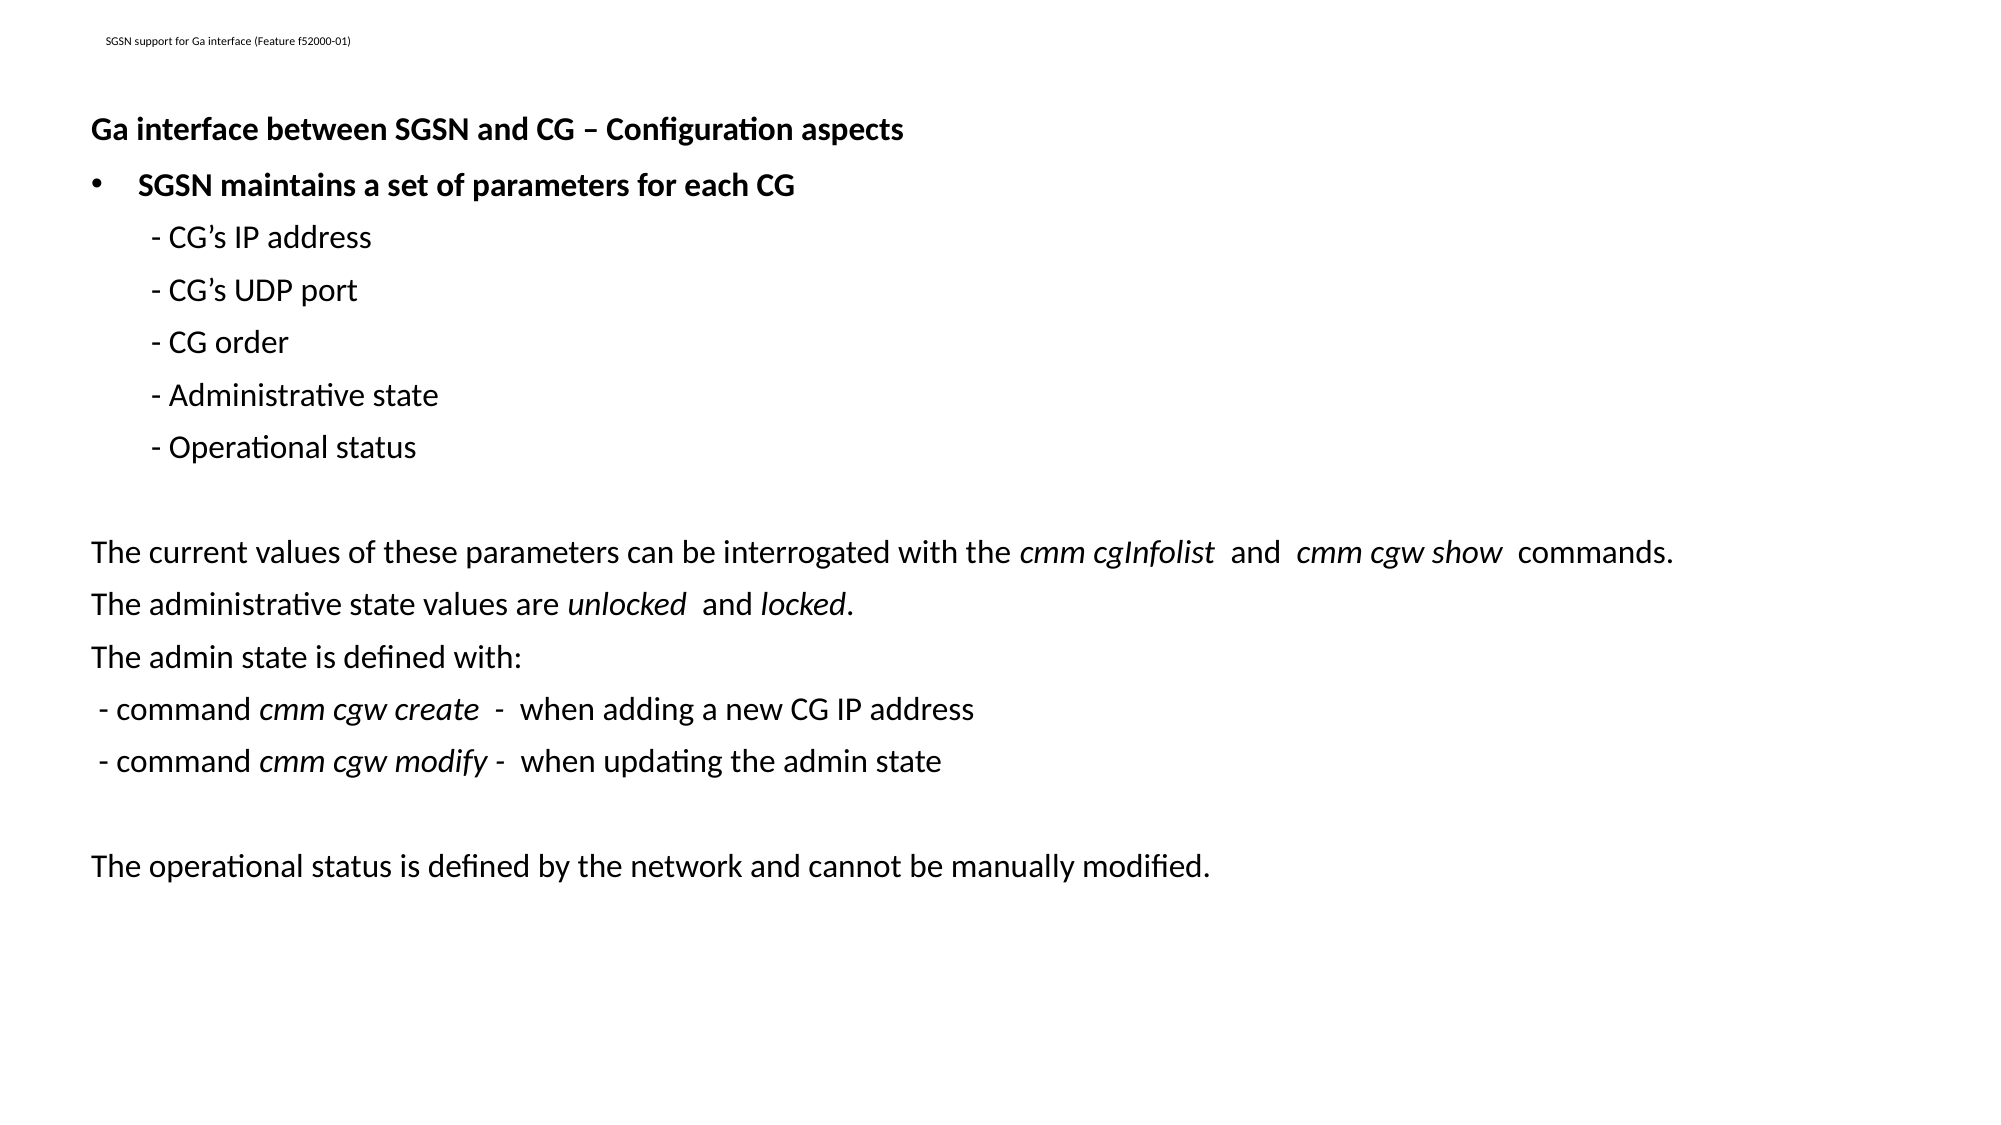

# SGSN support for Ga interface (Feature f52000-01)
Ga interface between SGSN and CG – Configuration aspects
SGSN maintains a set of parameters for each CG
        - CG’s IP address
        - CG’s UDP port
        - CG order
        - Administrative state
        - Operational status

The current values of these parameters can be interrogated with the cmm cgInfolist  and  cmm cgw show  commands.
The administrative state values are unlocked  and locked.
The admin state is defined with:
 - command cmm cgw create  -  when adding a new CG IP address
 - command cmm cgw modify -  when updating the admin state

The operational status is defined by the network and cannot be manually modified.

CMM 19.0 Features Overview